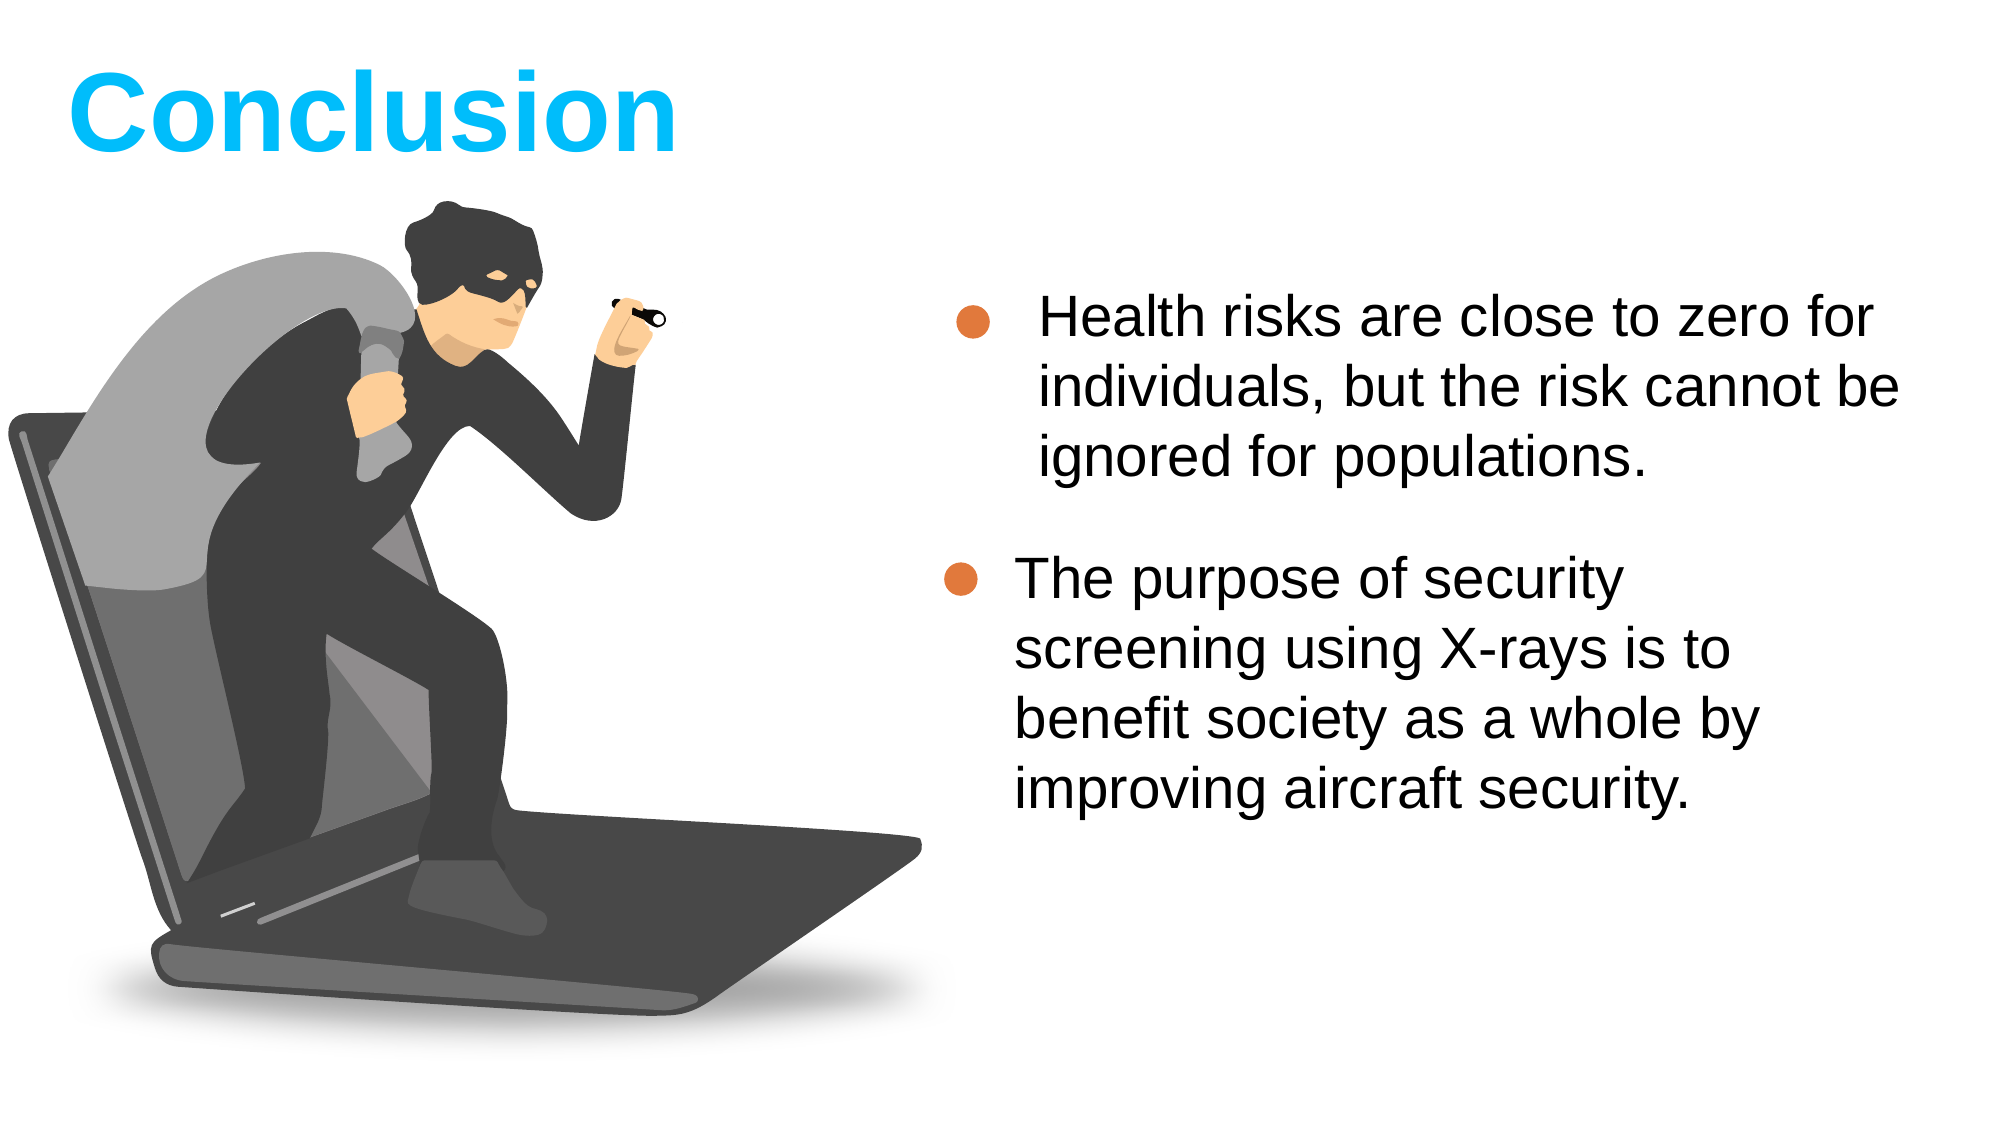

Conclusion

Health risks are close to zero for individuals, but the risk cannot be ignored for populations.

The purpose of security screening using X-rays is to benefit society as a whole by improving aircraft security.